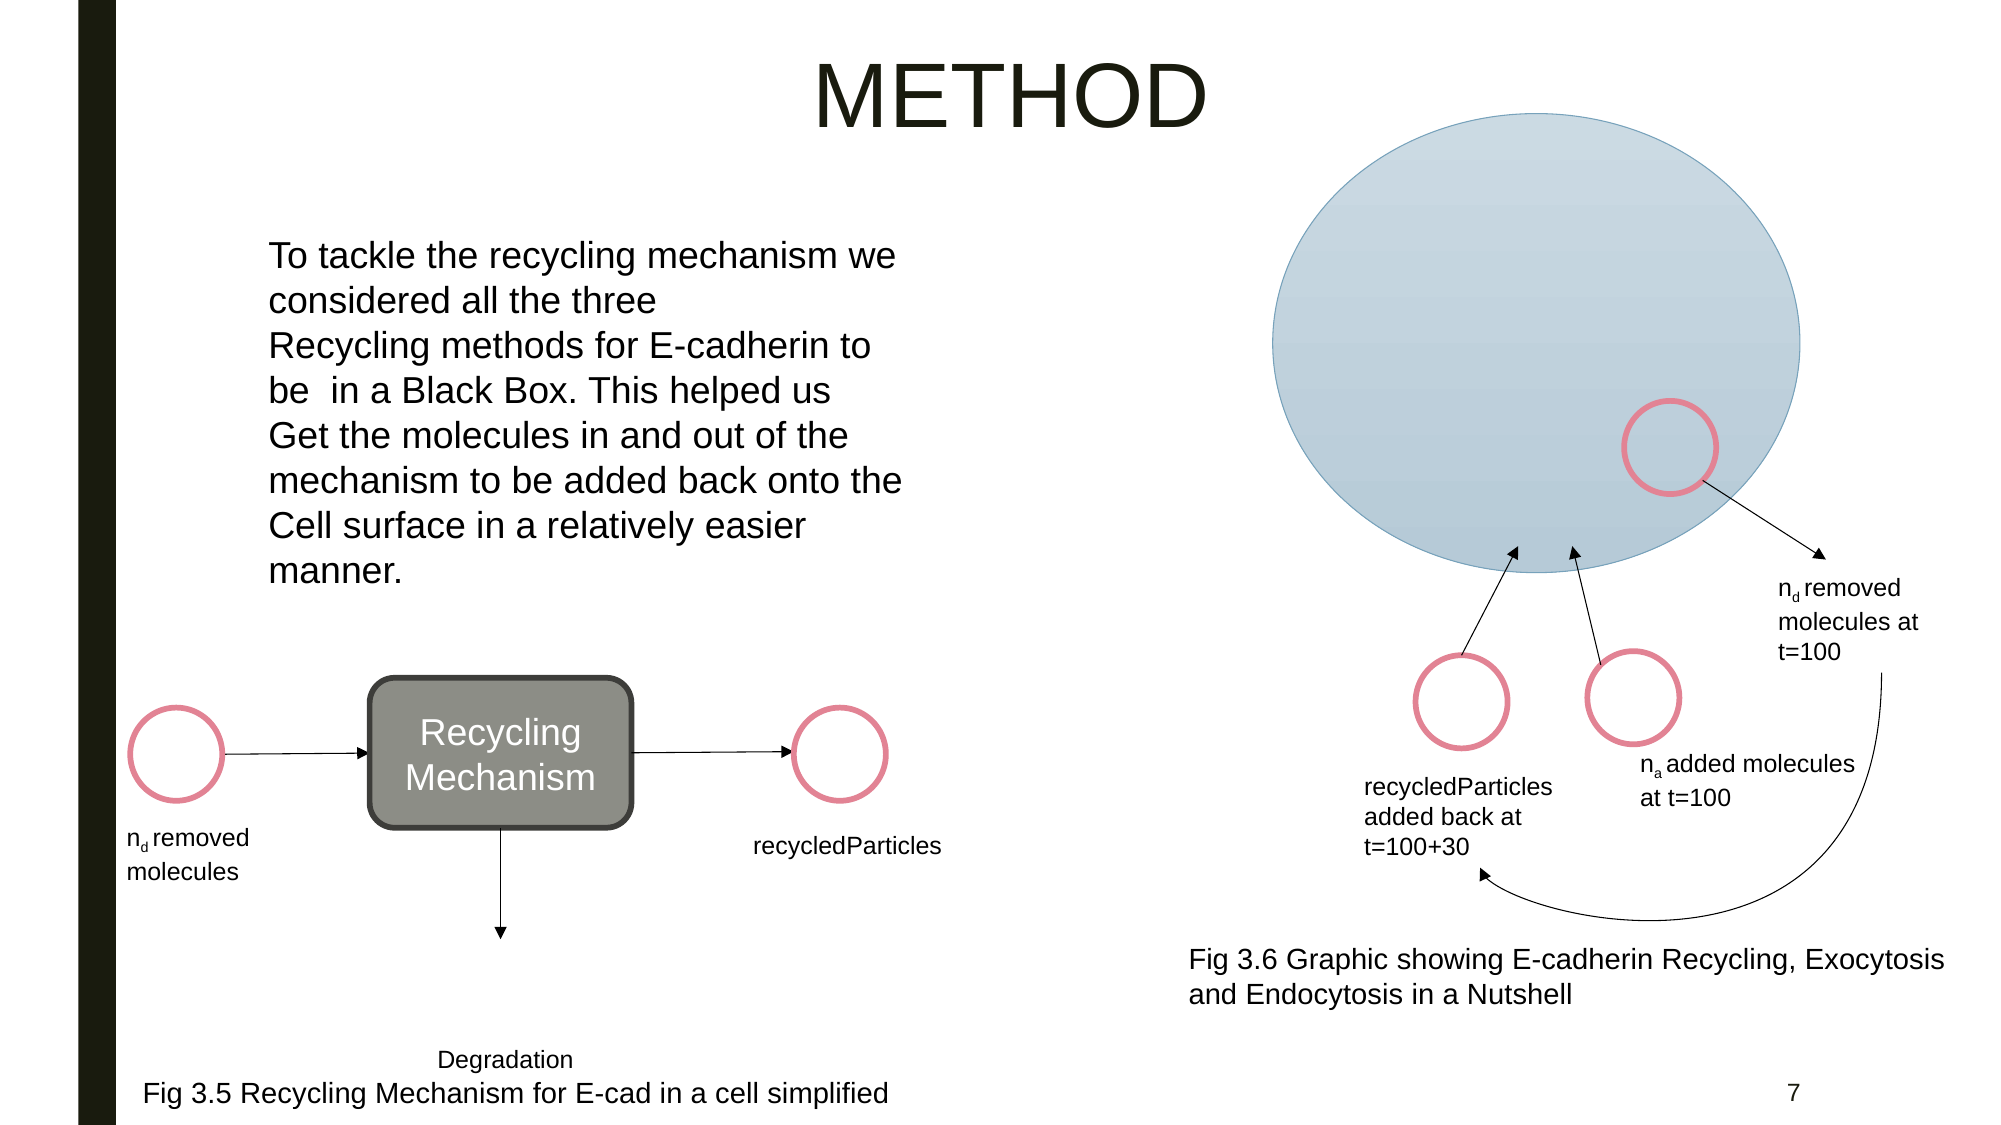

# METHOD

To tackle the recycling mechanism we considered all the three
Recycling methods for E-cadherin to be  in a Black Box. This helped us
Get the molecules in and out of the mechanism to be added back onto the
Cell surface in a relatively easier manner.

nd removed molecules at t=100

Recycling Mechanism

na added molecules at t=100
recycledParticles added back at t=100+30
nd removed molecules
recycledParticles
Fig 3.6 Graphic showing E-cadherin Recycling, Exocytosis
and Endocytosis in a Nutshell
Degradation
7
Fig 3.5 Recycling Mechanism for E-cad in a cell simplified